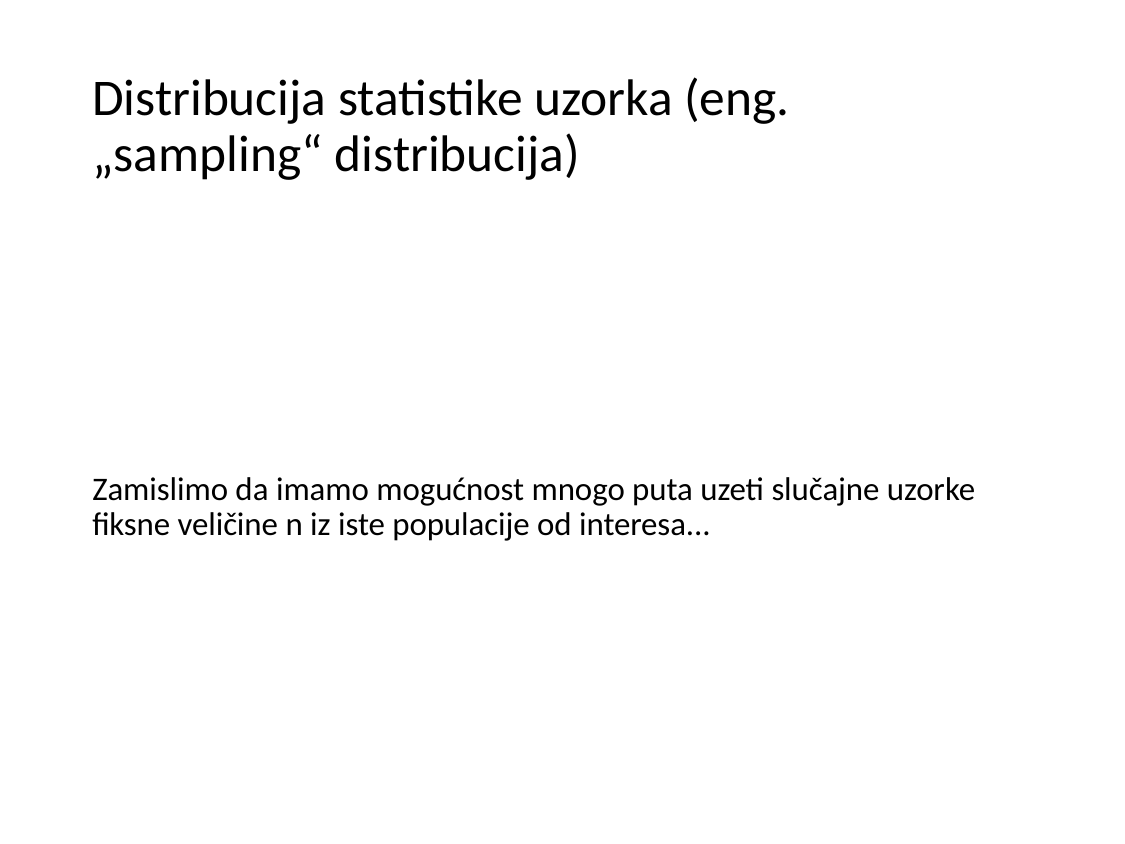

# Distribucija statistike uzorka (eng. „sampling“ distribucija)

Zamislimo da imamo mogućnost mnogo puta uzeti slučajne uzorke fiksne veličine n iz iste populacije od interesa...